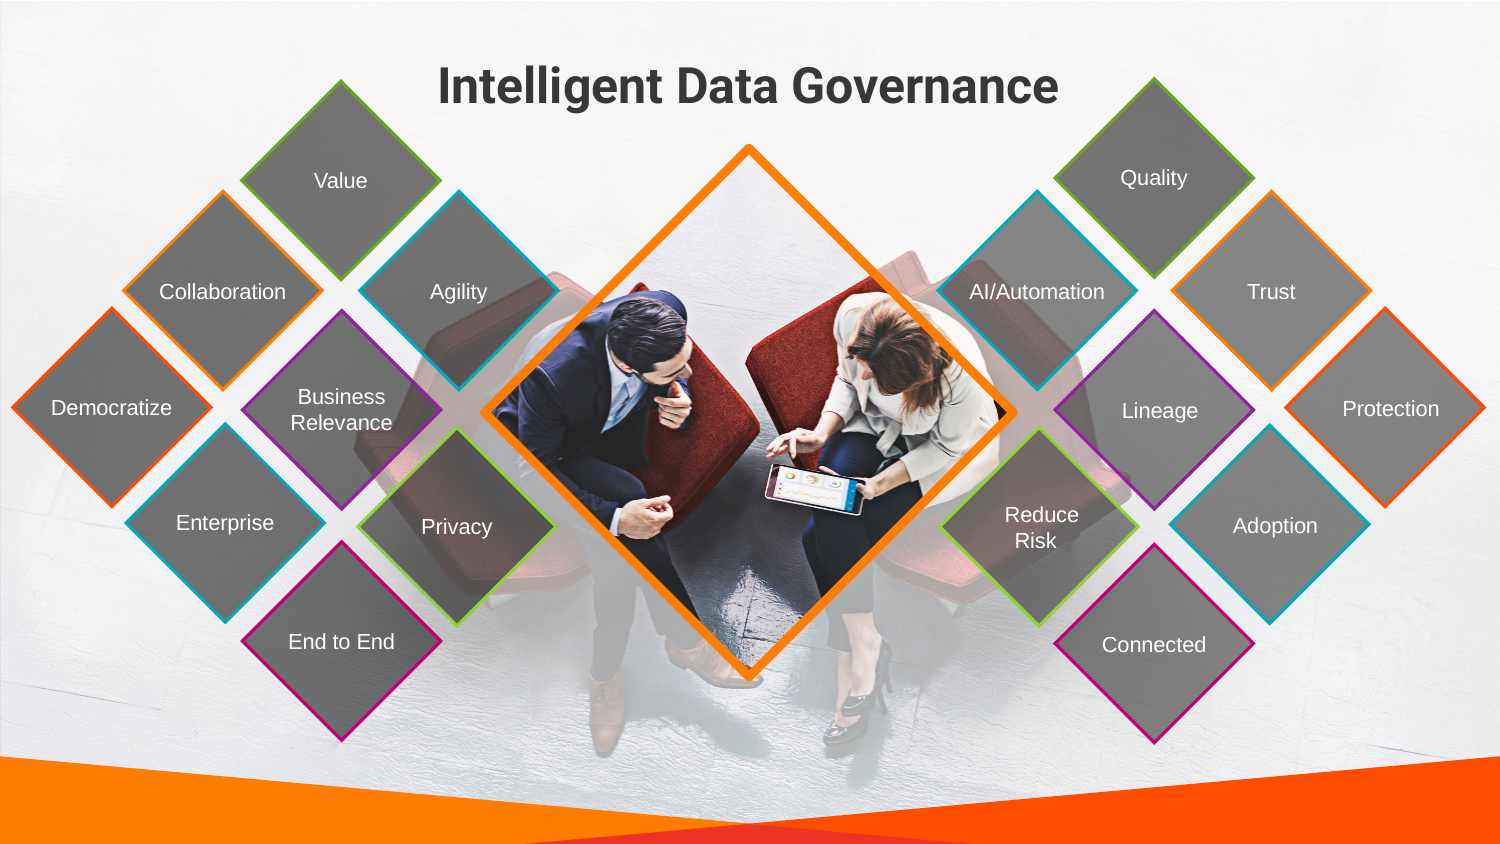

Intelligent Data Governance
Quality
Value
Agility
AI/Automation
Trust
Collaboration
Democratize
  Protection
Business
Relevance
  Lineage
Enterprise
  Adoption
Privacy
  Reduce
Risk
End to End
Connected